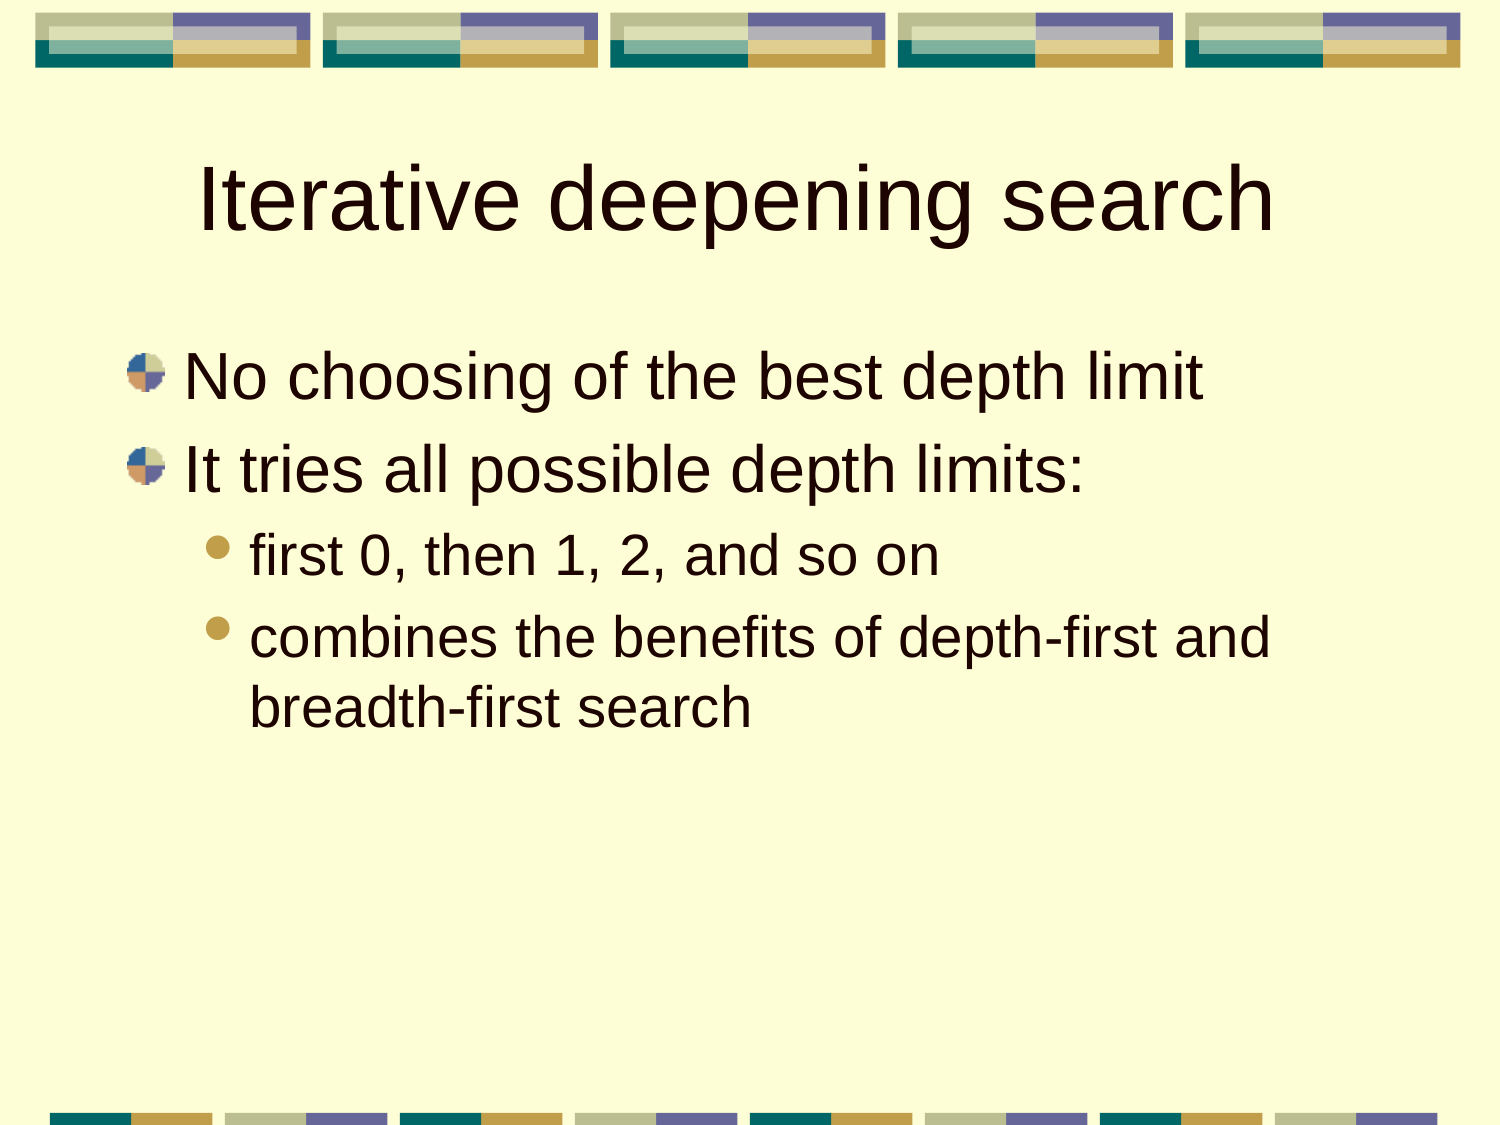

# Iterative deepening search
No choosing of the best depth limit
It tries all possible depth limits:
first 0, then 1, 2, and so on
combines the benefits of depth-first and breadth-first search